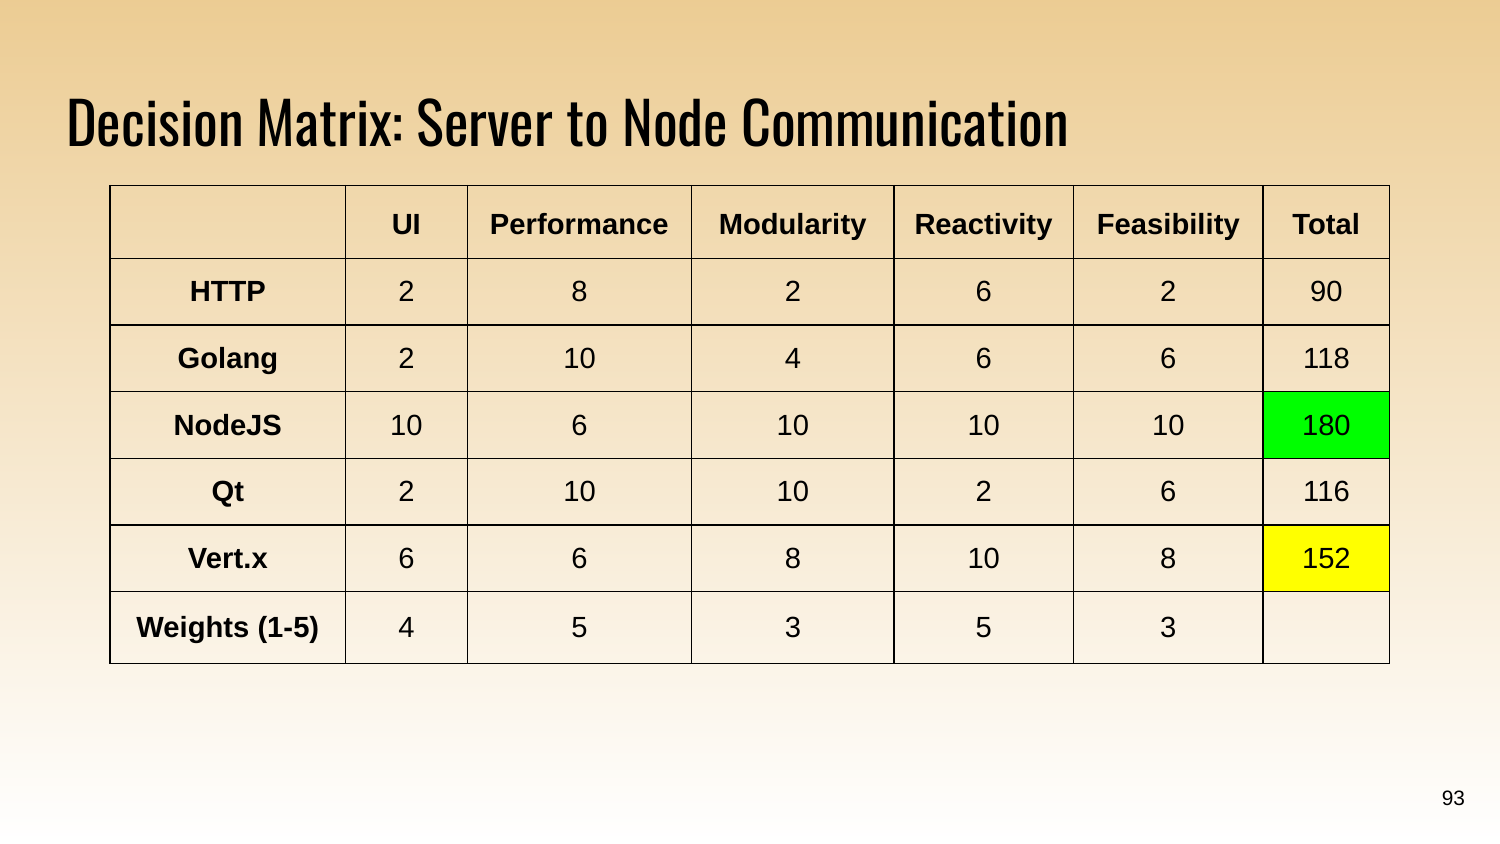

# Decision Matrix: Server to Node Communication
|  | UI | Performance | Modularity | Reactivity | Feasibility | Total |
| --- | --- | --- | --- | --- | --- | --- |
| HTTP | 2 | 8 | 2 | 6 | 2 | 90 |
| Golang | 2 | 10 | 4 | 6 | 6 | 118 |
| NodeJS | 10 | 6 | 10 | 10 | 10 | 180 |
| Qt | 2 | 10 | 10 | 2 | 6 | 116 |
| Vert.x | 6 | 6 | 8 | 10 | 8 | 152 |
| Weights (1-5) | 4 | 5 | 3 | 5 | 3 |  |
93